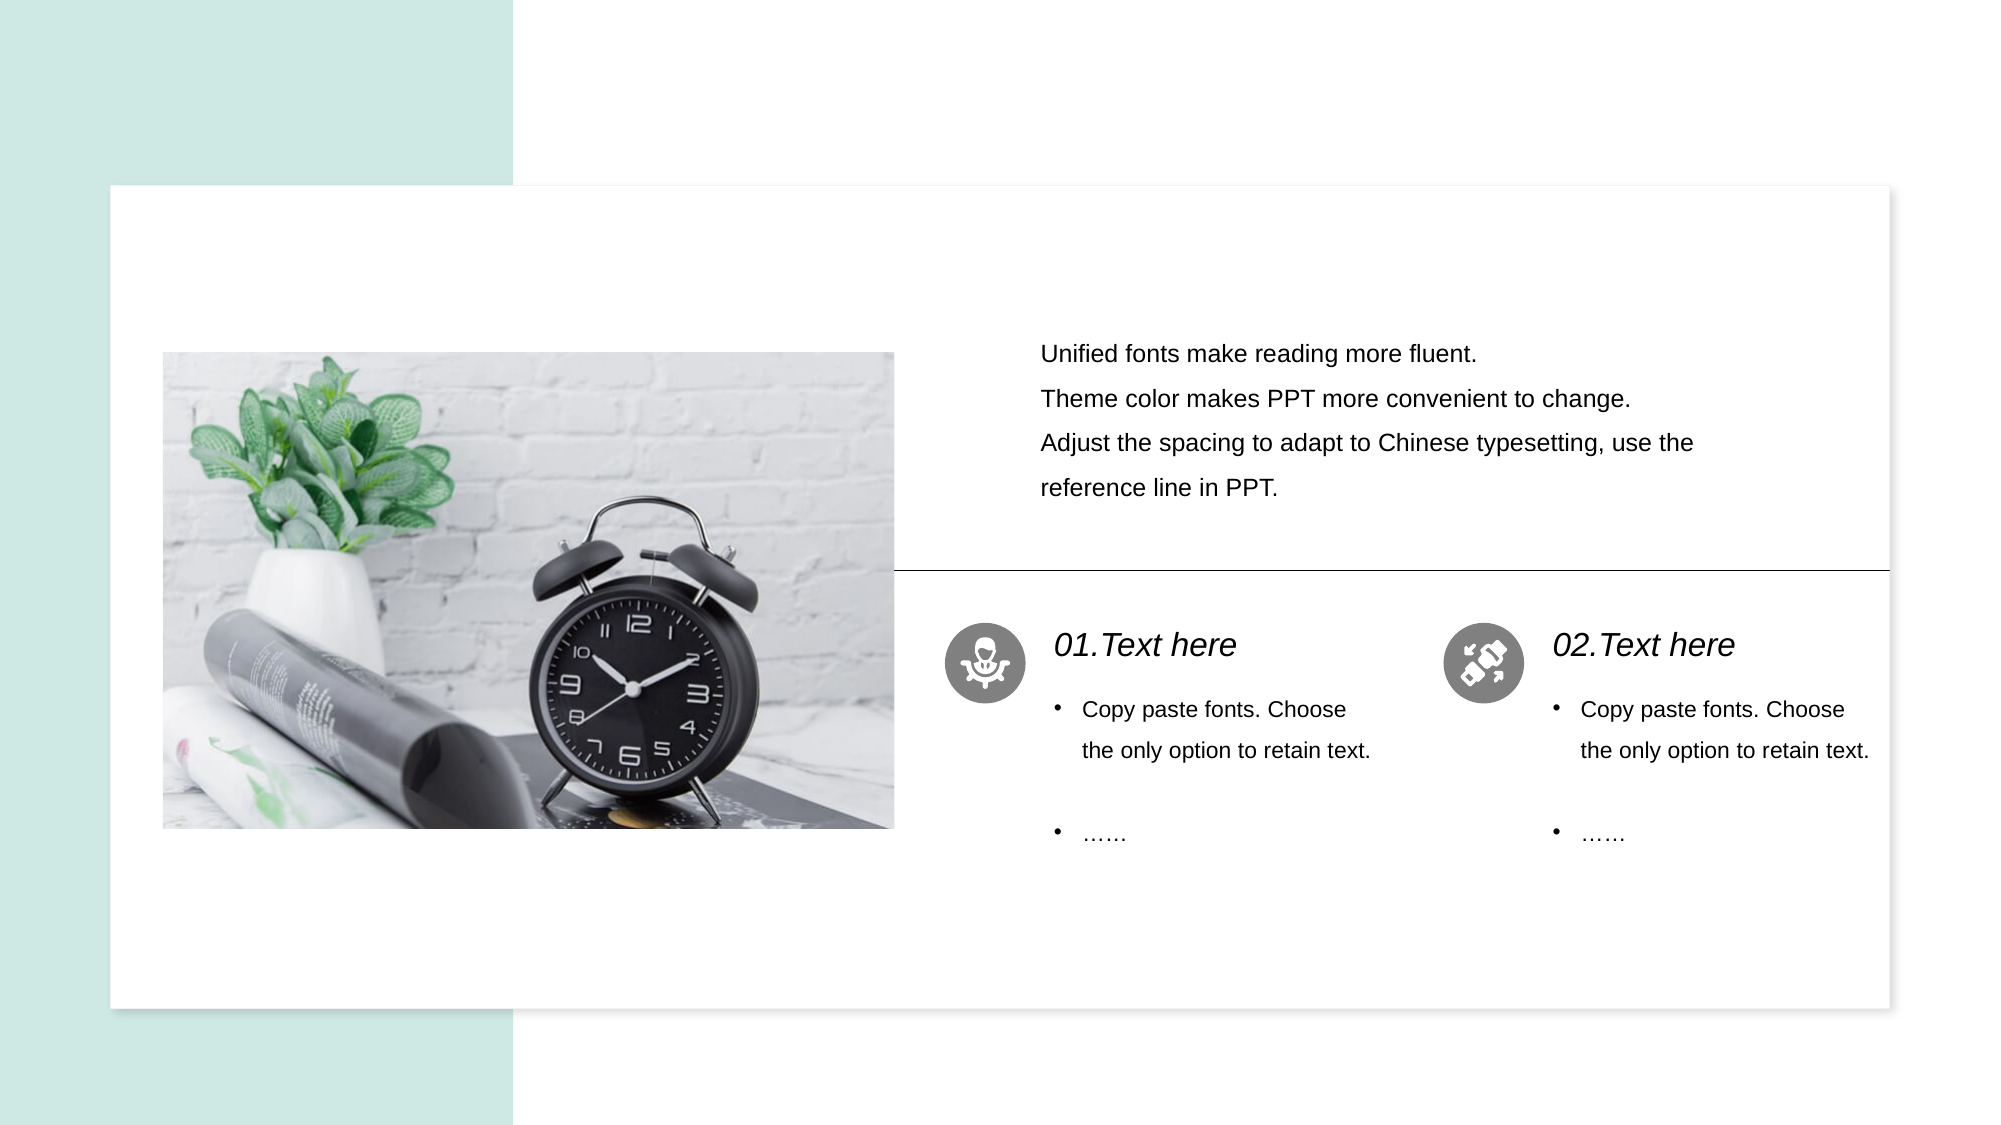

Unified fonts make reading more fluent.
Theme color makes PPT more convenient to change.
Adjust the spacing to adapt to Chinese typesetting, use the reference line in PPT.

01.Text here
Copy paste fonts. Choose the only option to retain text.

……
02.Text here
Copy paste fonts. Choose the only option to retain text.

……